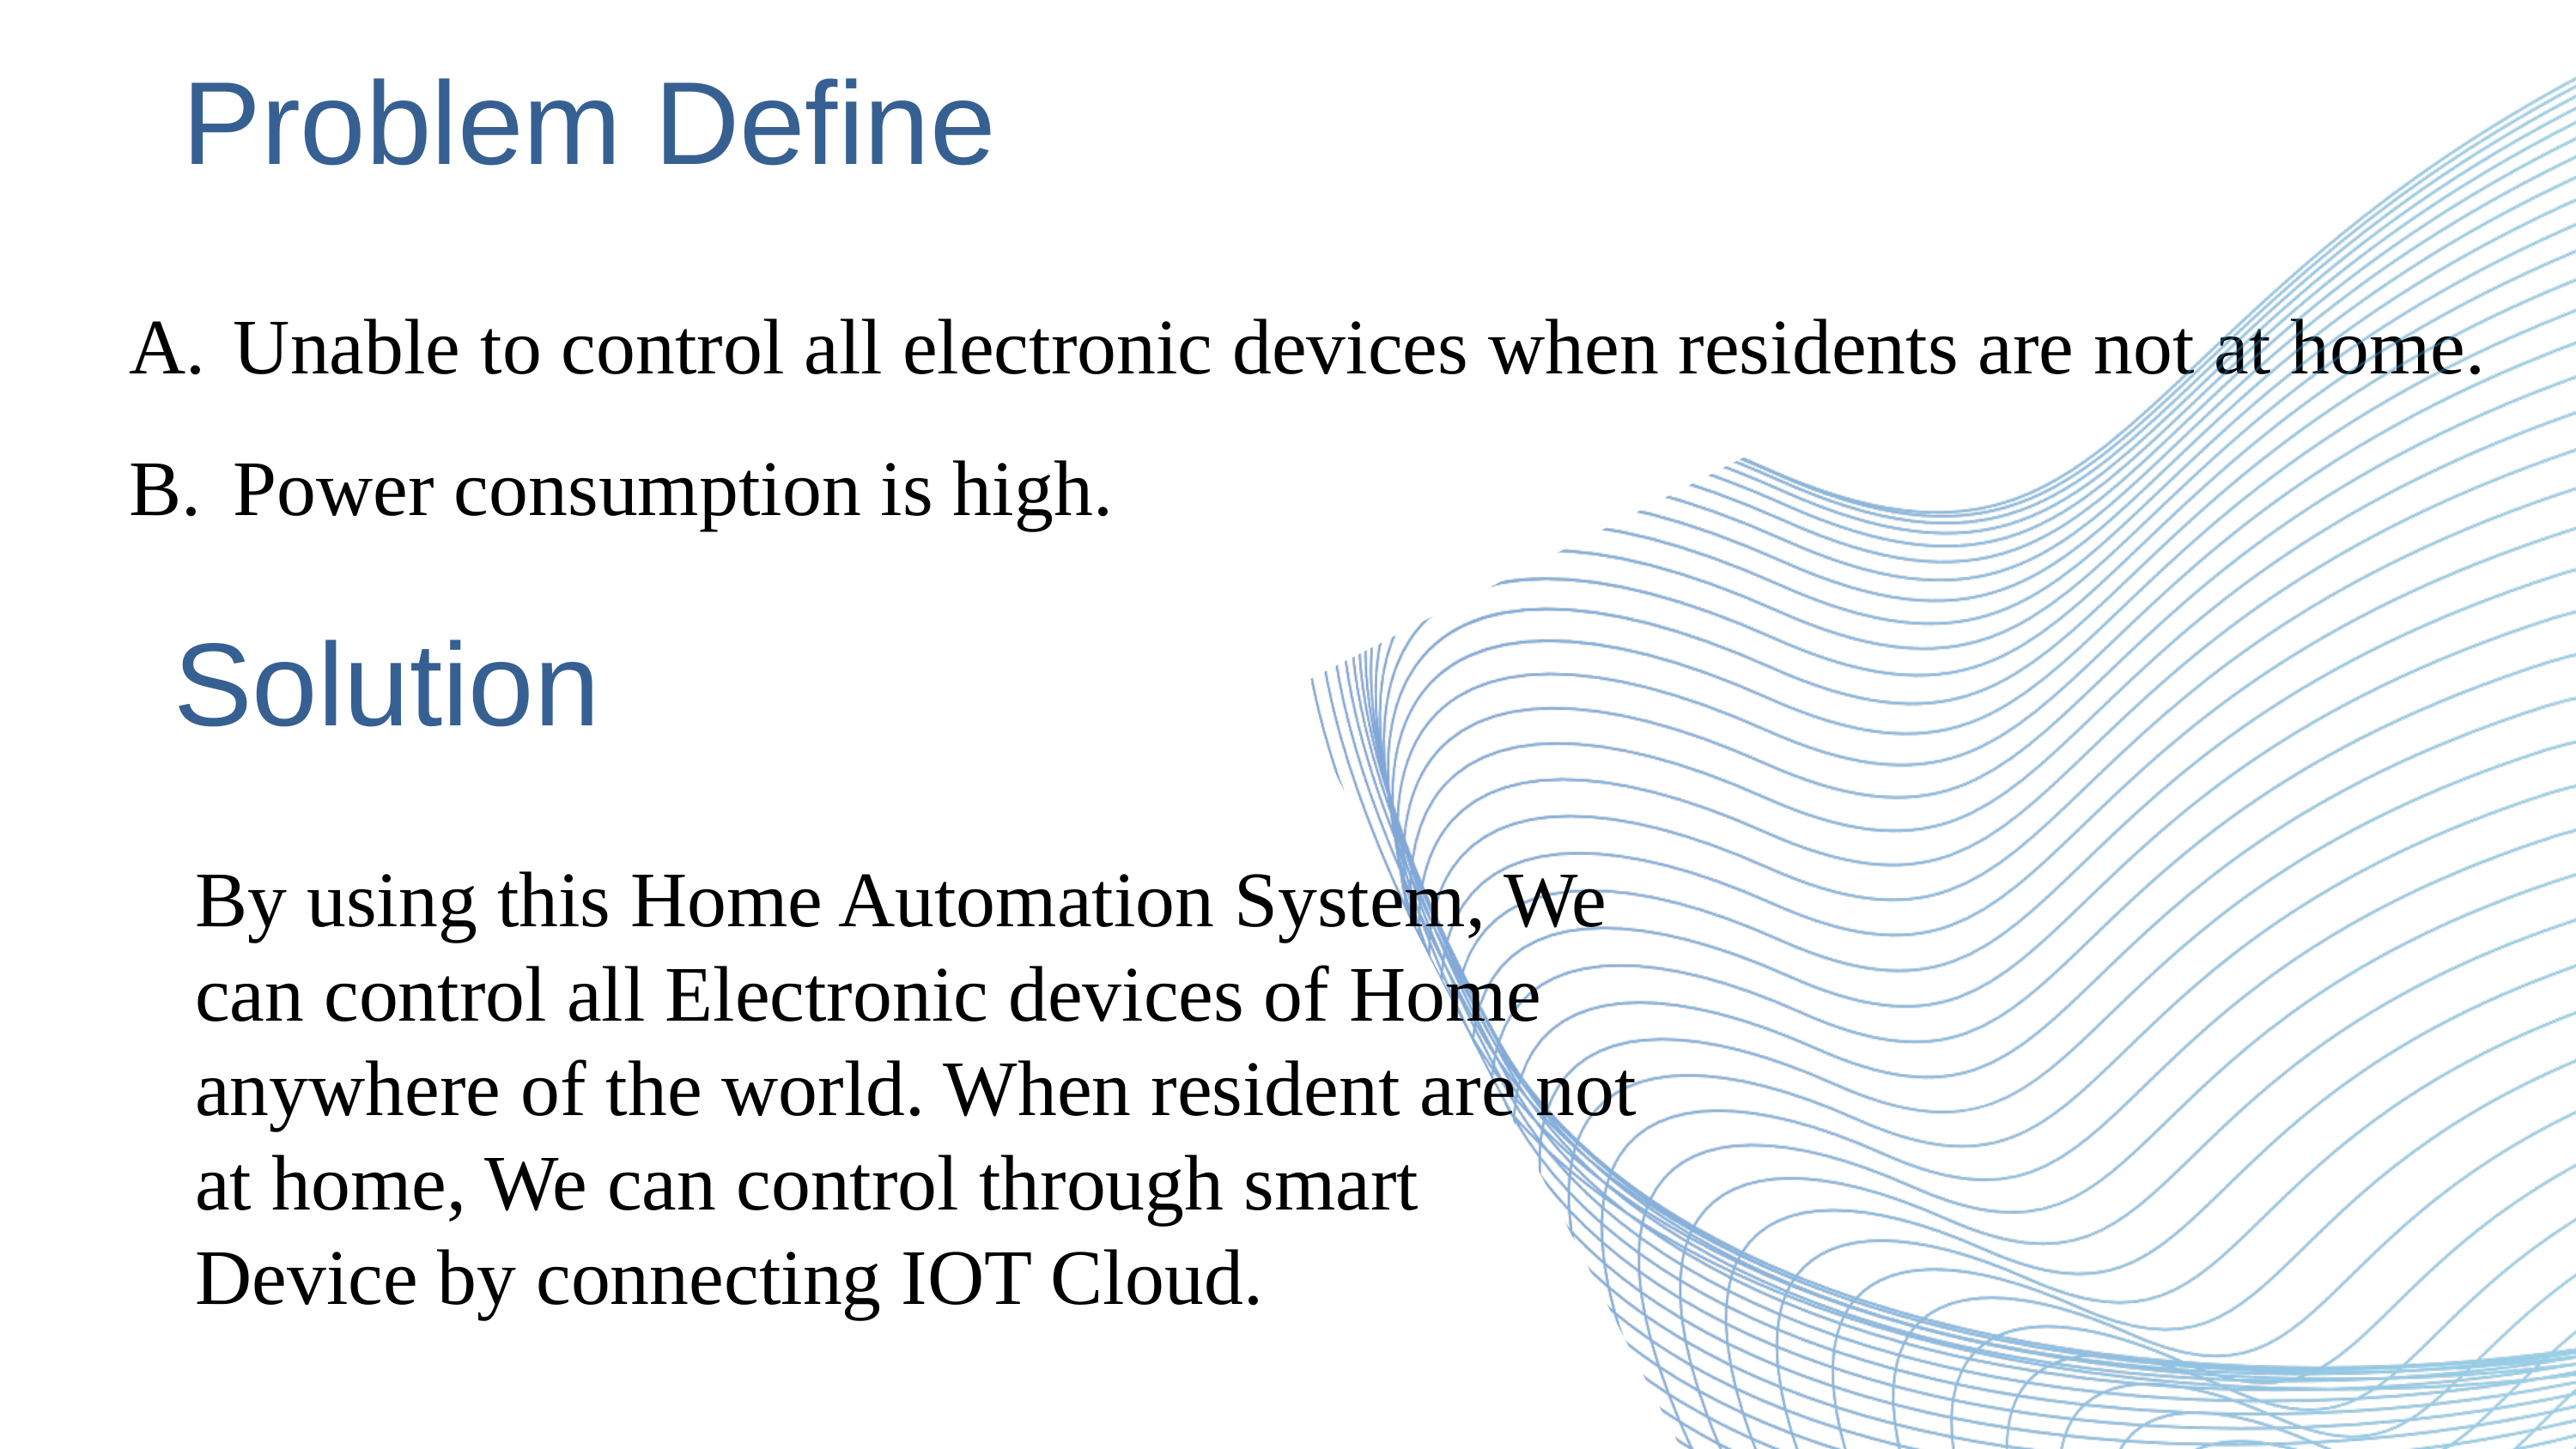

Problem Define

Unable to control all electronic devices when residents are not at home.
Power consumption is high.

Solution
By using this Home Automation System, We can control all Electronic devices of Home anywhere of the world. When resident are not at home, We can control through smart Device by connecting IOT Cloud.